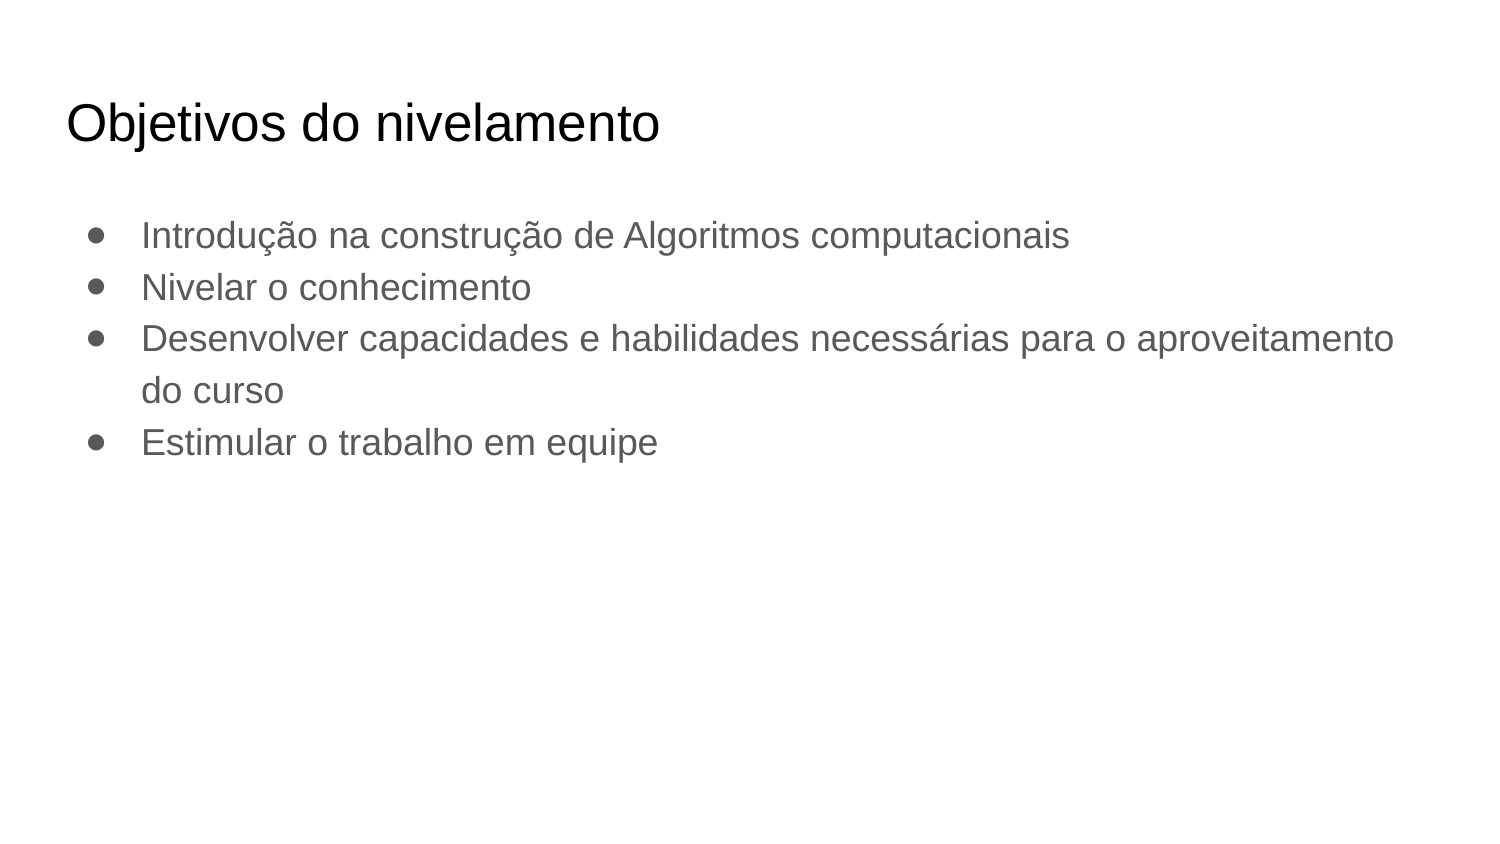

# Objetivos do nivelamento
Introdução na construção de Algoritmos computacionais
Nivelar o conhecimento
Desenvolver capacidades e habilidades necessárias para o aproveitamento do curso
Estimular o trabalho em equipe